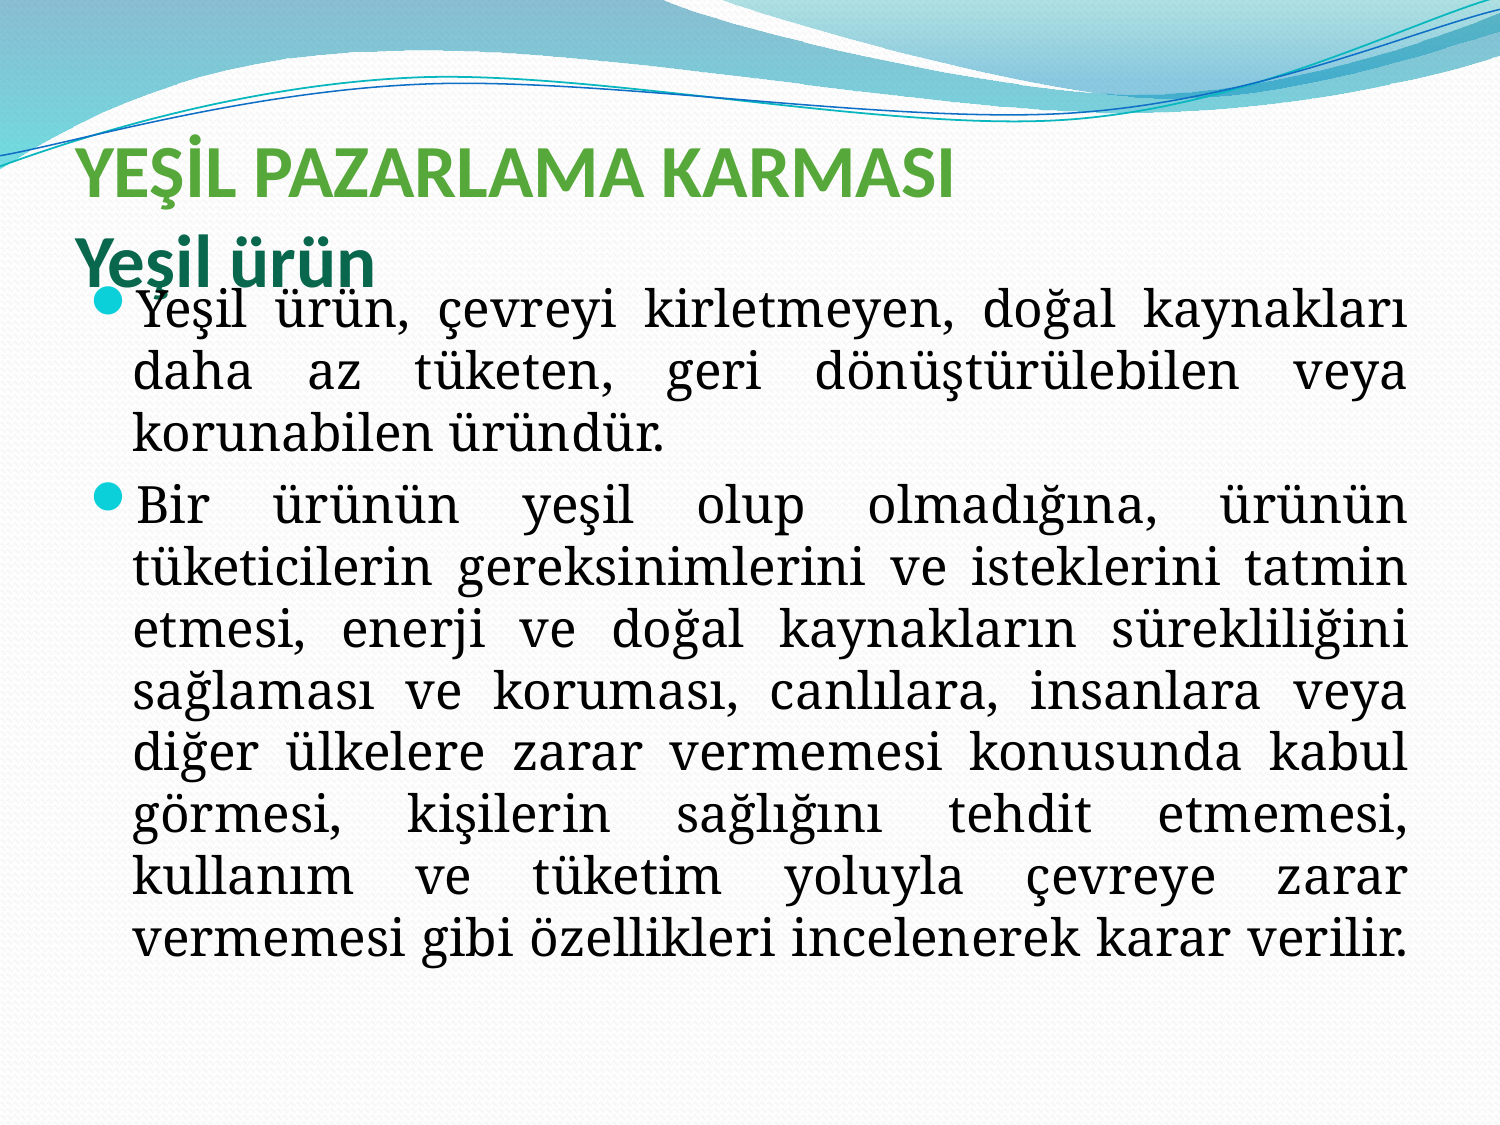

# YEŞİL PAZARLAMA KARMASI Yeşil ürün
Yeşil ürün, çevreyi kirletmeyen, doğal kaynakları daha az tüketen, geri dönüştürülebilen veya korunabilen üründür.
Bir ürünün yeşil olup olmadığına, ürünün tüketicilerin gereksinimlerini ve isteklerini tatmin etmesi, enerji ve doğal kaynakların sürekliliğini sağlaması ve koruması, canlılara, insanlara veya diğer ülkelere zarar vermemesi konusunda kabul görmesi, kişilerin sağlığını tehdit etmemesi, kullanım ve tüketim yoluyla çevreye zarar vermemesi gibi özellikleri incelenerek karar verilir.